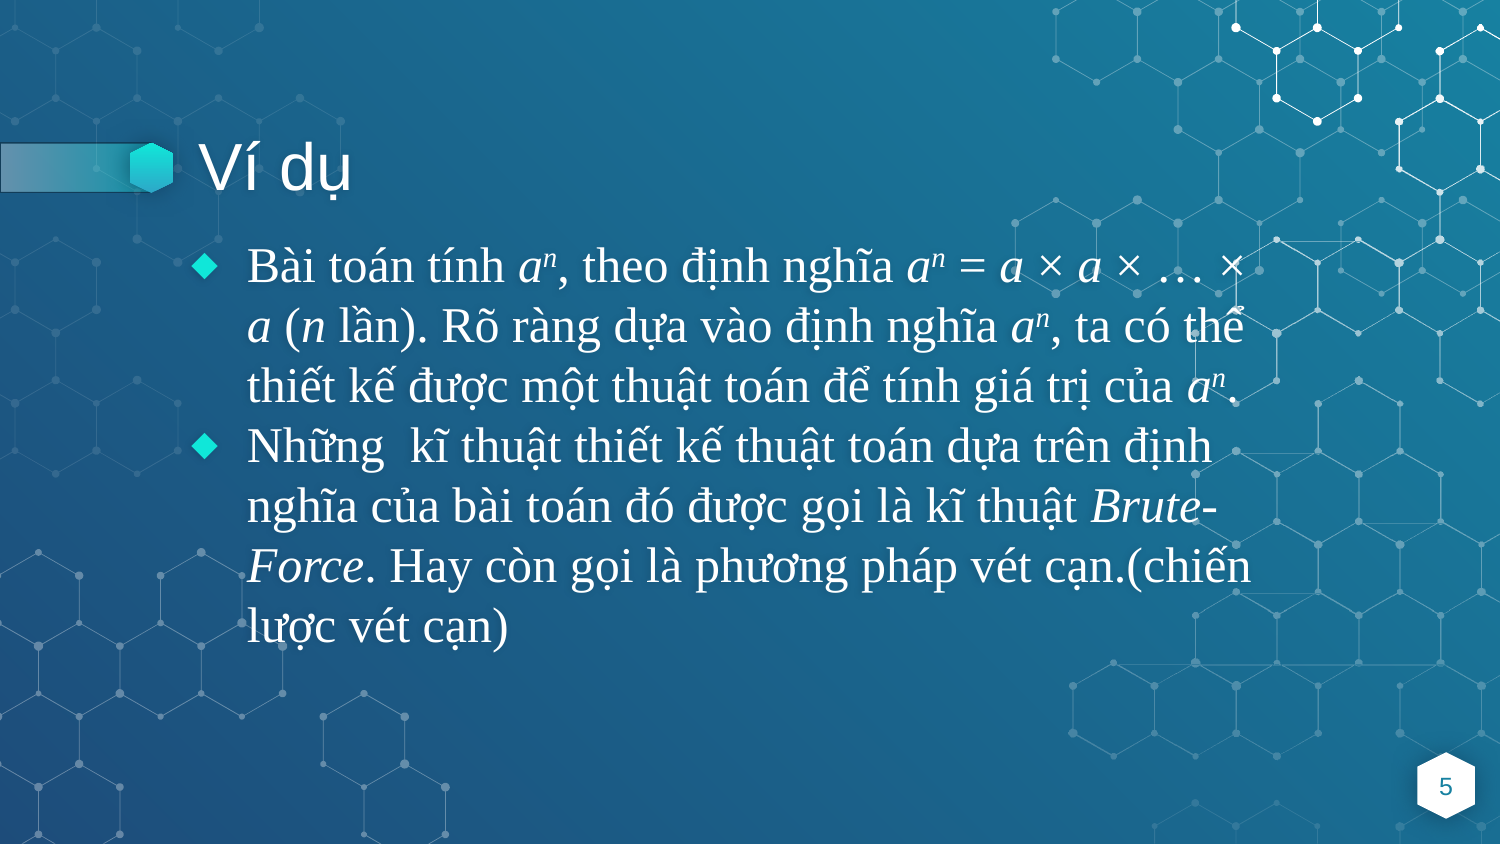

# Ví dụ
Bài toán tính an, theo định nghĩa an = a × a × … × a (n lần). Rõ ràng dựa vào định nghĩa an, ta có thể thiết kế được một thuật toán để tính giá trị của an.
Những  kĩ thuật thiết kế thuật toán dựa trên định nghĩa của bài toán đó được gọi là kĩ thuật Brute-Force. Hay còn gọi là phương pháp vét cạn.(chiến lược vét cạn)

5